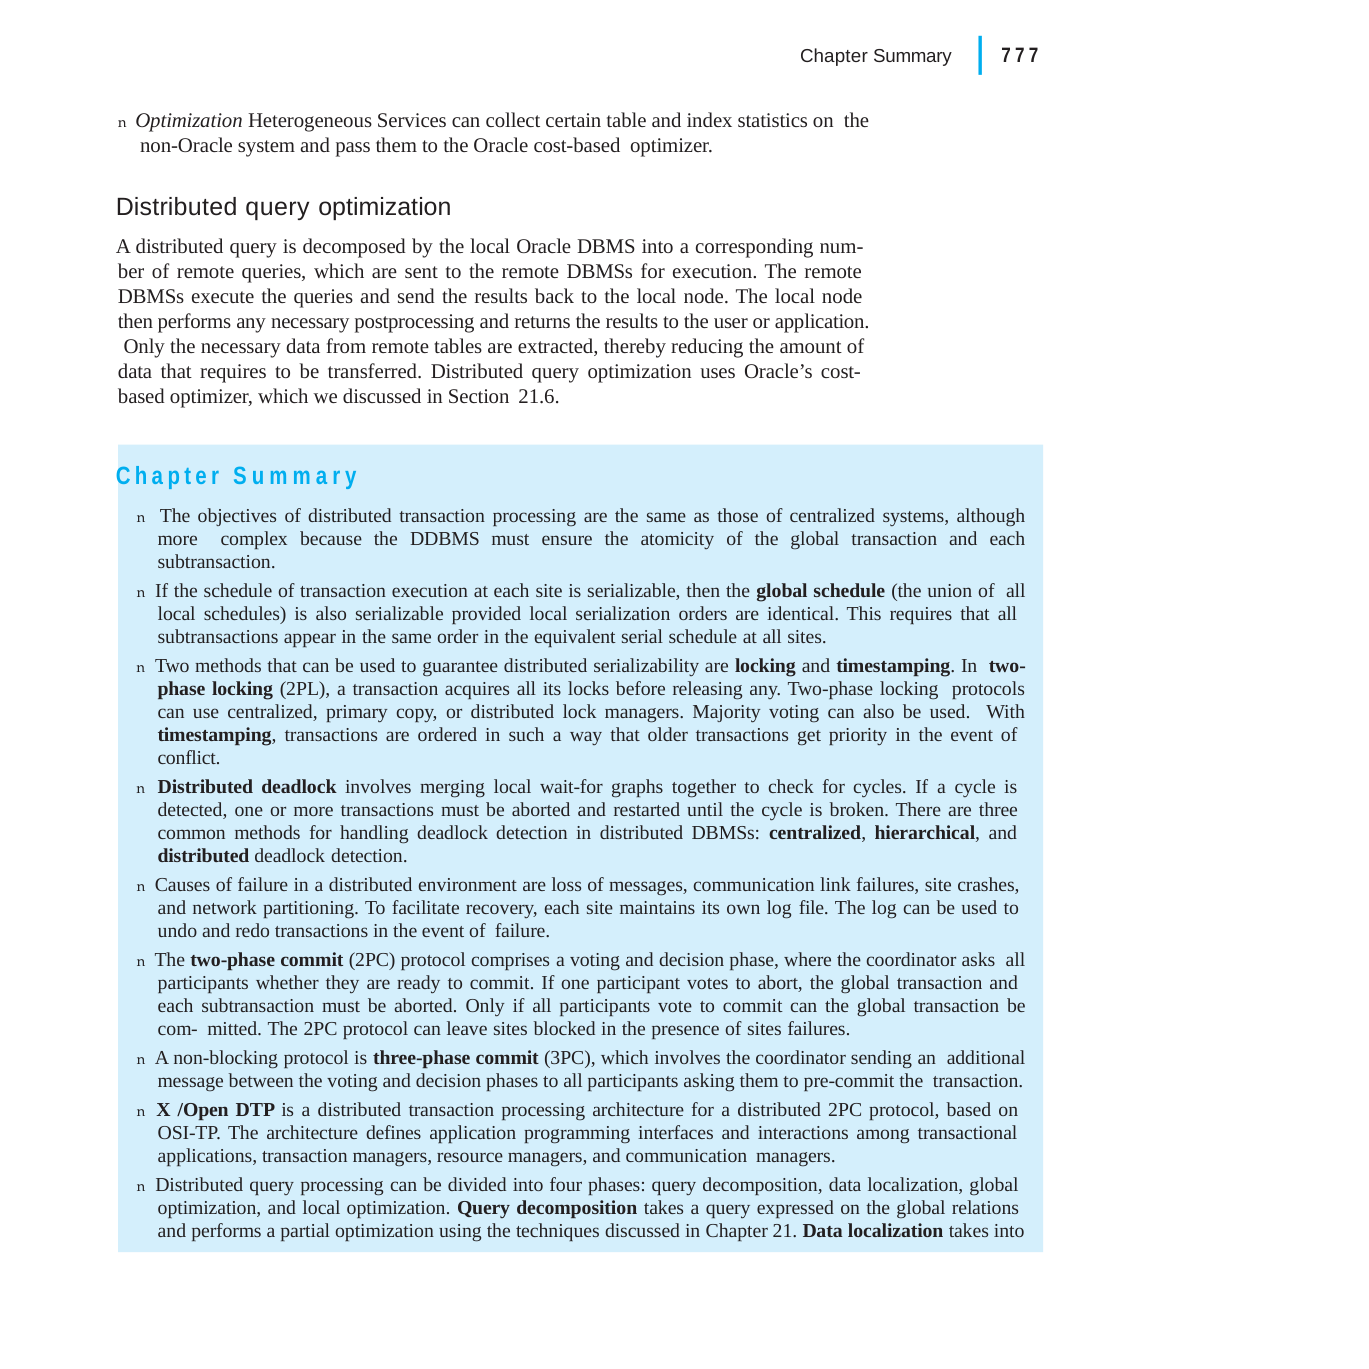

|
777
Chapter Summary
n Optimization Heterogeneous Services can collect certain table and index statistics on  the non-Oracle system and pass them to the Oracle cost-based optimizer.

Distributed query optimization
A distributed query is decomposed by the local Oracle DBMS into a corresponding num-  ber of remote queries, which are sent to the remote DBMSs for execution. The remote  DBMSs execute the queries and send the results back to the local node. The local node  then performs any necessary postprocessing and returns the results to the user or application.  Only the necessary data from remote tables are extracted, thereby reducing the amount of  data that requires to be transferred. Distributed query optimization uses Oracle’s cost-  based optimizer, which we discussed in Section 21.6.

Chapter Summary
n The objectives of distributed transaction processing are the same as those of centralized systems, although more  complex because the DDBMS must ensure the atomicity of the global transaction and each subtransaction.
n If the schedule of transaction execution at each site is serializable, then the global schedule (the union of  all local schedules) is also serializable provided local serialization orders are identical. This requires that all  subtransactions appear in the same order in the equivalent serial schedule at all sites.
n Two methods that can be used to guarantee distributed serializability are locking and timestamping. In  two-phase locking (2PL), a transaction acquires all its locks before releasing any. Two-phase locking  protocols can use centralized, primary copy, or distributed lock managers. Majority voting can also be used.  With timestamping, transactions are ordered in such a way that older transactions get priority in the event of  conflict.
n Distributed deadlock involves merging local wait-for graphs together to check for cycles. If a cycle is  detected, one or more transactions must be aborted and restarted until the cycle is broken. There are three  common methods for handling deadlock detection in distributed DBMSs: centralized, hierarchical, and  distributed deadlock detection.
n Causes of failure in a distributed environment are loss of messages, communication link failures, site crashes,  and network partitioning. To facilitate recovery, each site maintains its own log file. The log can be used to  undo and redo transactions in the event of failure.
n The two-phase commit (2PC) protocol comprises a voting and decision phase, where the coordinator asks  all participants whether they are ready to commit. If one participant votes to abort, the global transaction and  each subtransaction must be aborted. Only if all participants vote to commit can the global transaction be com-  mitted. The 2PC protocol can leave sites blocked in the presence of sites failures.
n A non-blocking protocol is three-phase commit (3PC), which involves the coordinator sending an  additional message between the voting and decision phases to all participants asking them to pre-commit the  transaction.
n X /Open DTP is a distributed transaction processing architecture for a distributed 2PC protocol, based on  OSI-TP. The architecture defines application programming interfaces and interactions among transactional  applications, transaction managers, resource managers, and communication managers.
n Distributed query processing can be divided into four phases: query decomposition, data localization, global  optimization, and local optimization. Query decomposition takes a query expressed on the global relations  and performs a partial optimization using the techniques discussed in Chapter 21. Data localization takes into